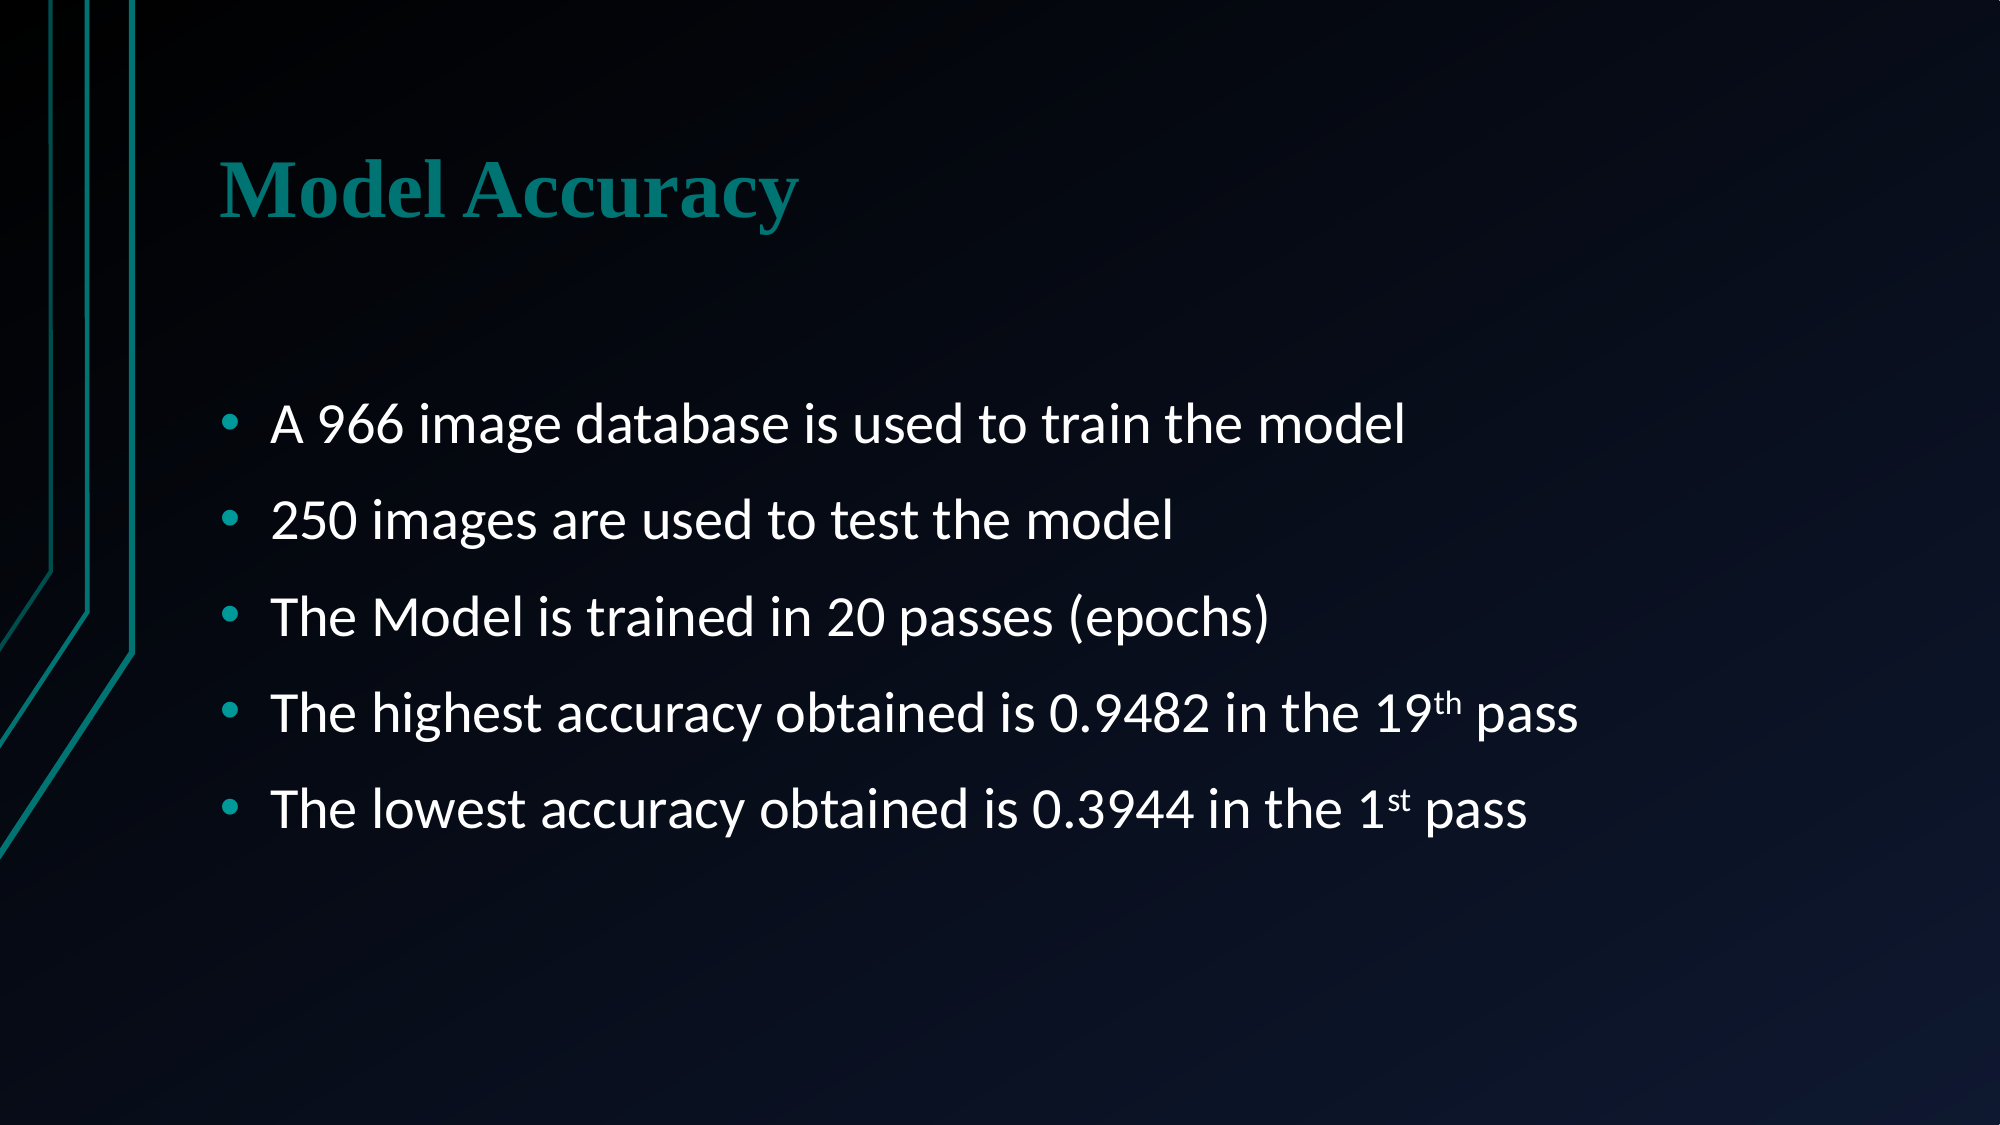

# Model Accuracy

A 966 image database is used to train the model
250 images are used to test the model
The Model is trained in 20 passes (epochs)
The highest accuracy obtained is 0.9482 in the 19th pass
The lowest accuracy obtained is 0.3944 in the 1st pass